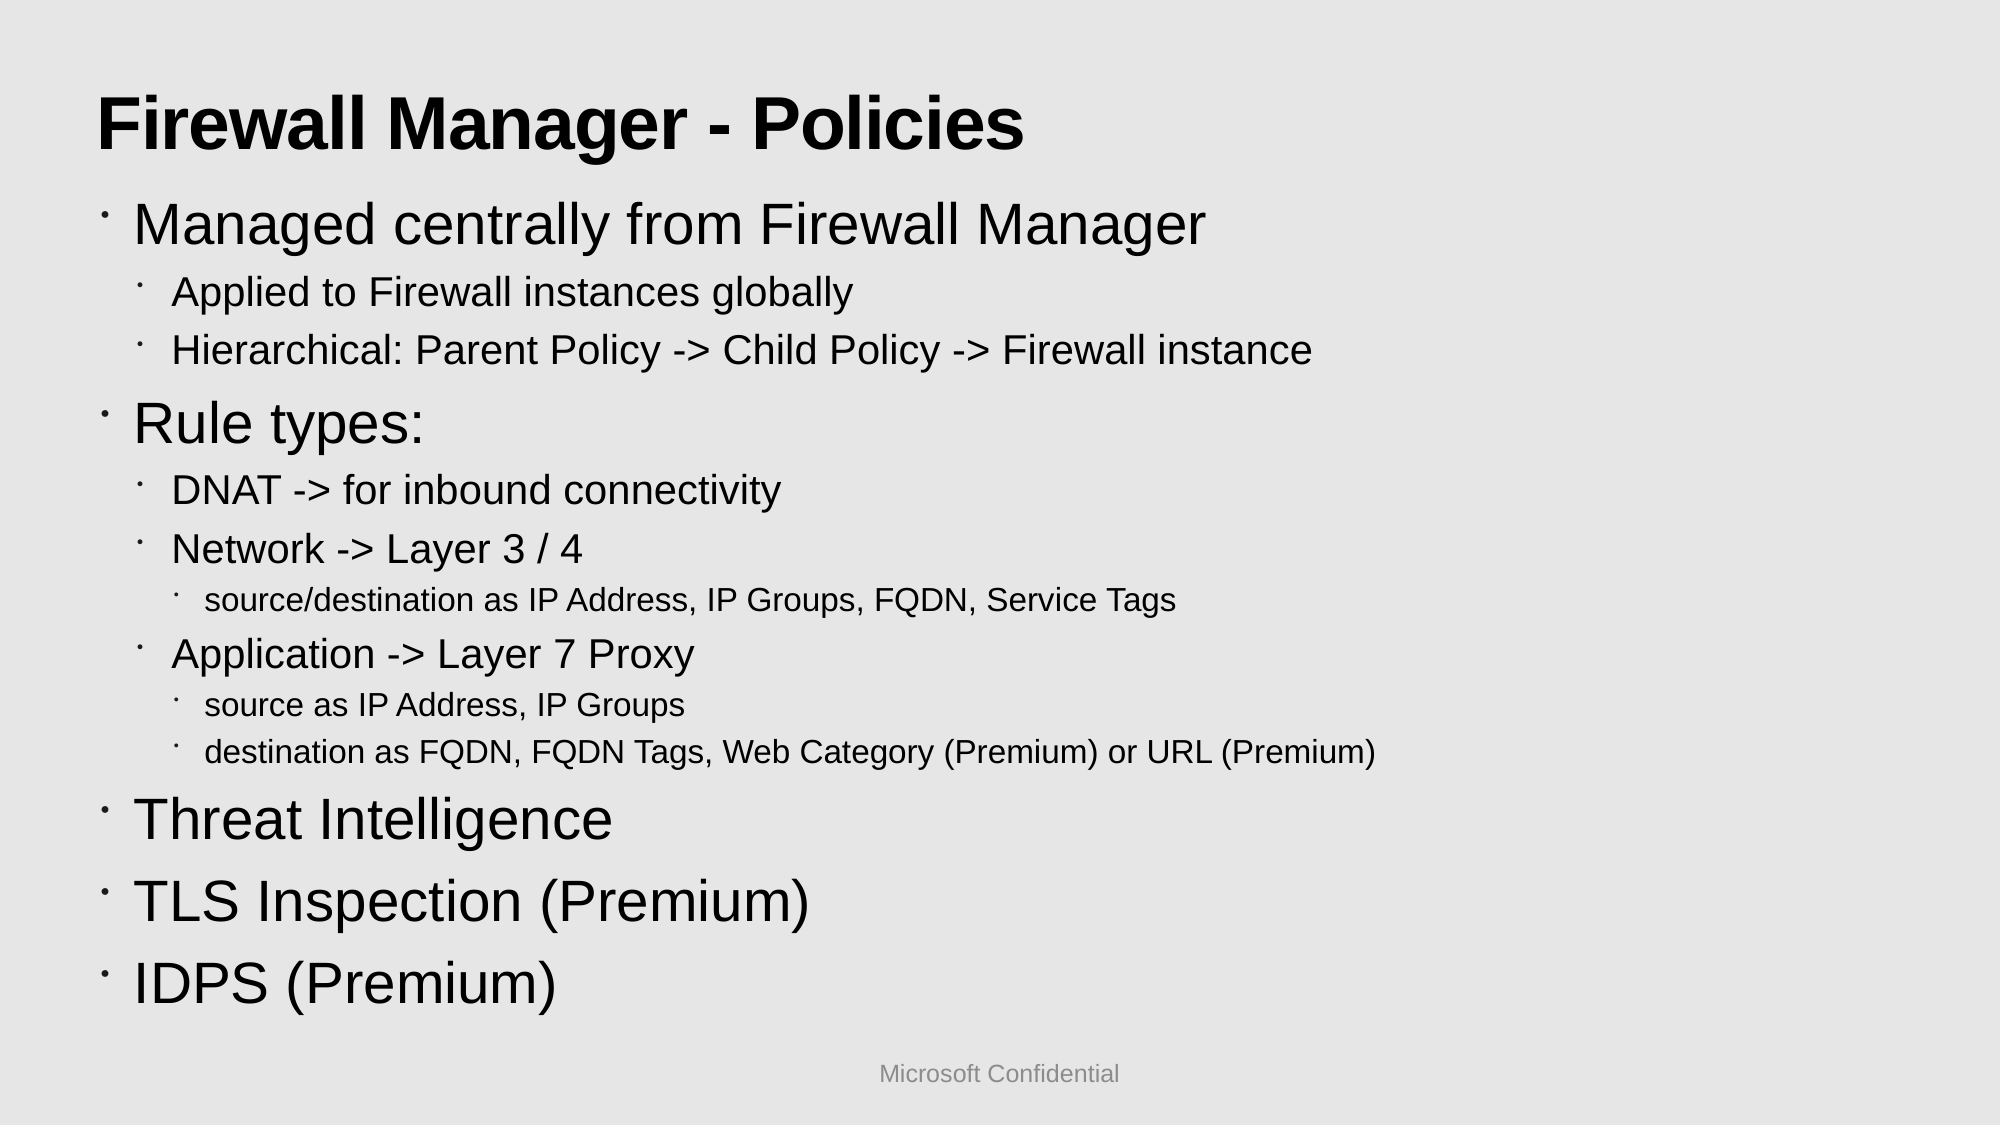

# Firewall Manager - Policies
Managed centrally from Firewall Manager
Applied to Firewall instances globally
Hierarchical: Parent Policy -> Child Policy -> Firewall instance
Rule types:
DNAT -> for inbound connectivity
Network -> Layer 3 / 4
source/destination as IP Address, IP Groups, FQDN, Service Tags
Application -> Layer 7 Proxy
source as IP Address, IP Groups
destination as FQDN, FQDN Tags, Web Category (Premium) or URL (Premium)
Threat Intelligence
TLS Inspection (Premium)
IDPS (Premium)

Microsoft Confidential